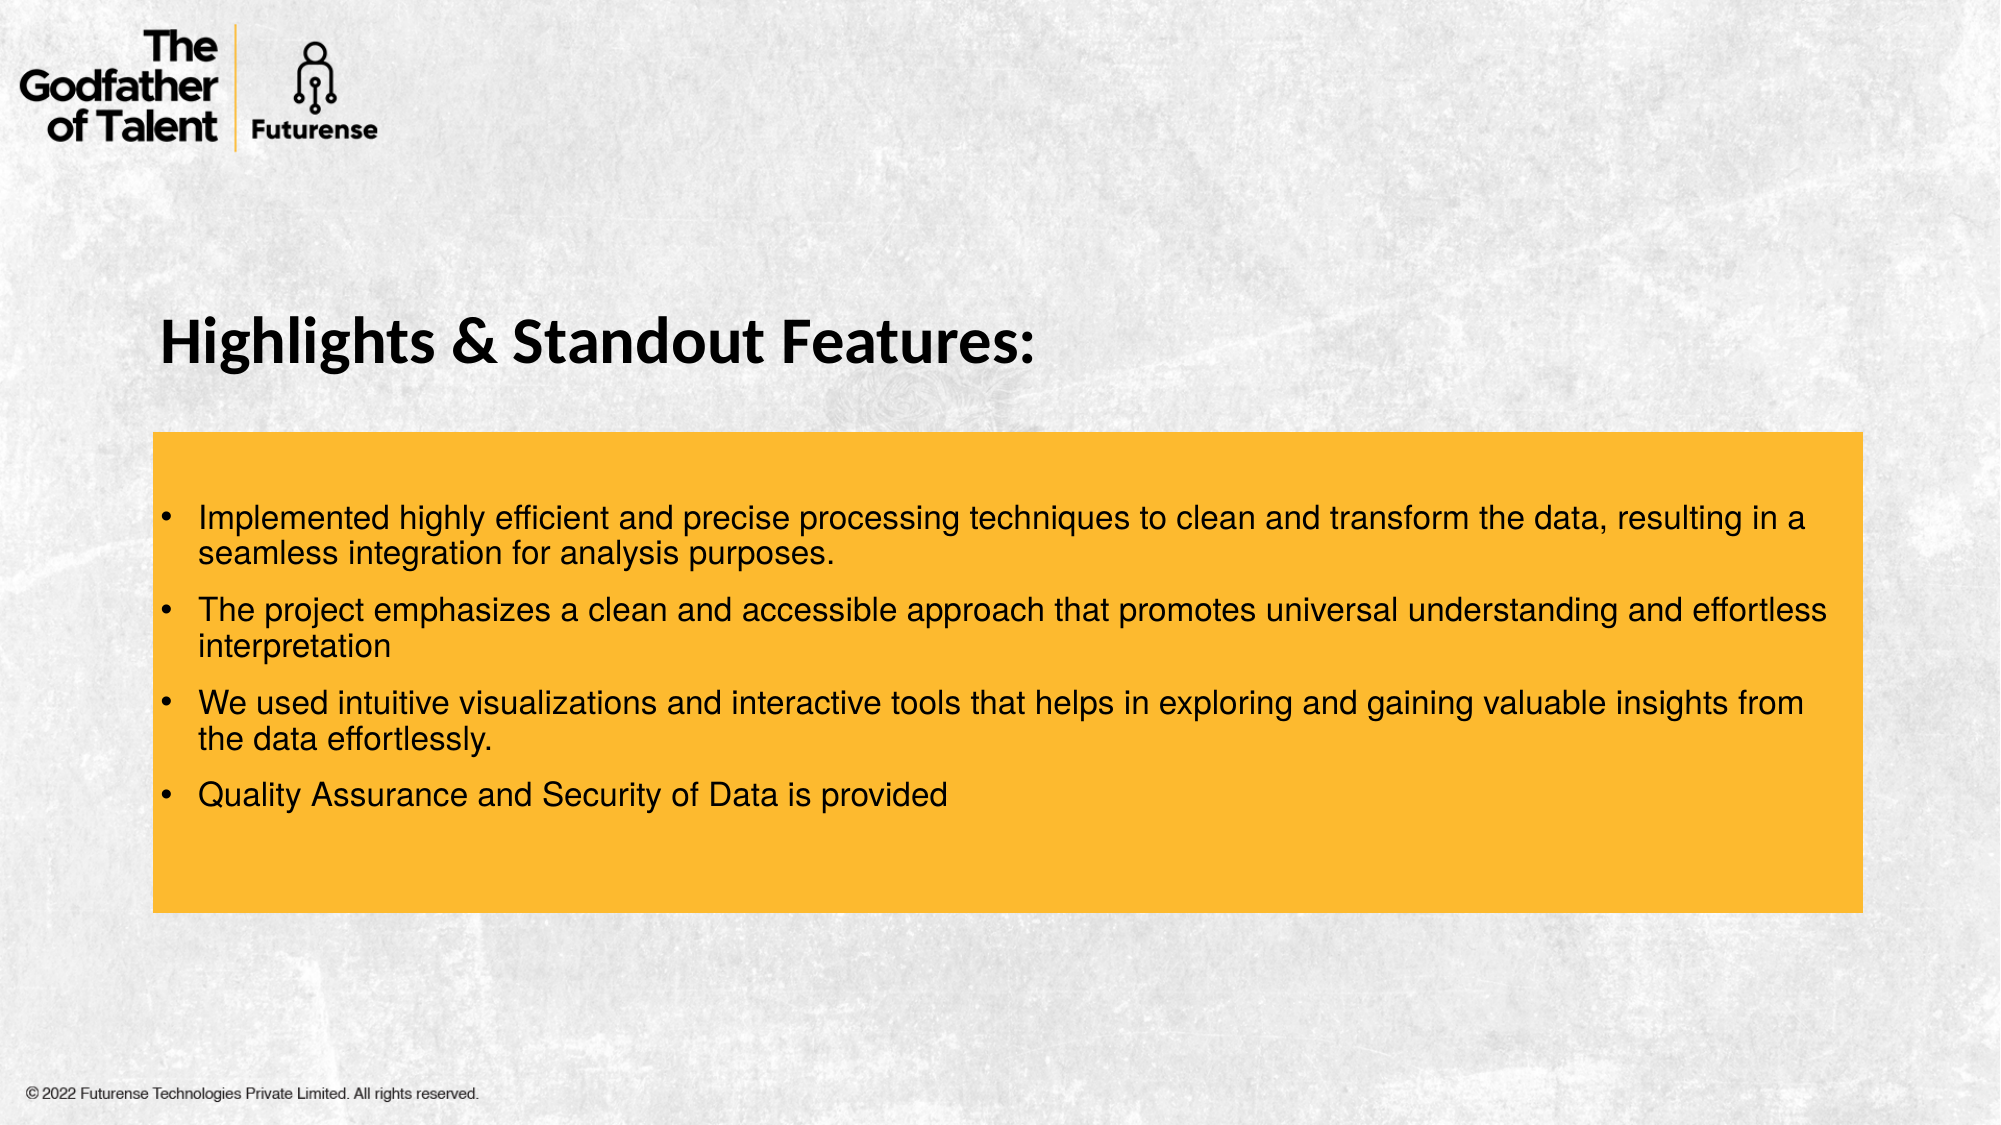

# Highlights & Standout Features:

Implemented highly efficient and precise processing techniques to clean and transform the data, resulting in a seamless integration for analysis purposes.
The project emphasizes a clean and accessible approach that promotes universal understanding and effortless interpretation
We used intuitive visualizations and interactive tools that helps in exploring and gaining valuable insights from the data effortlessly.
Quality Assurance and Security of Data is provided